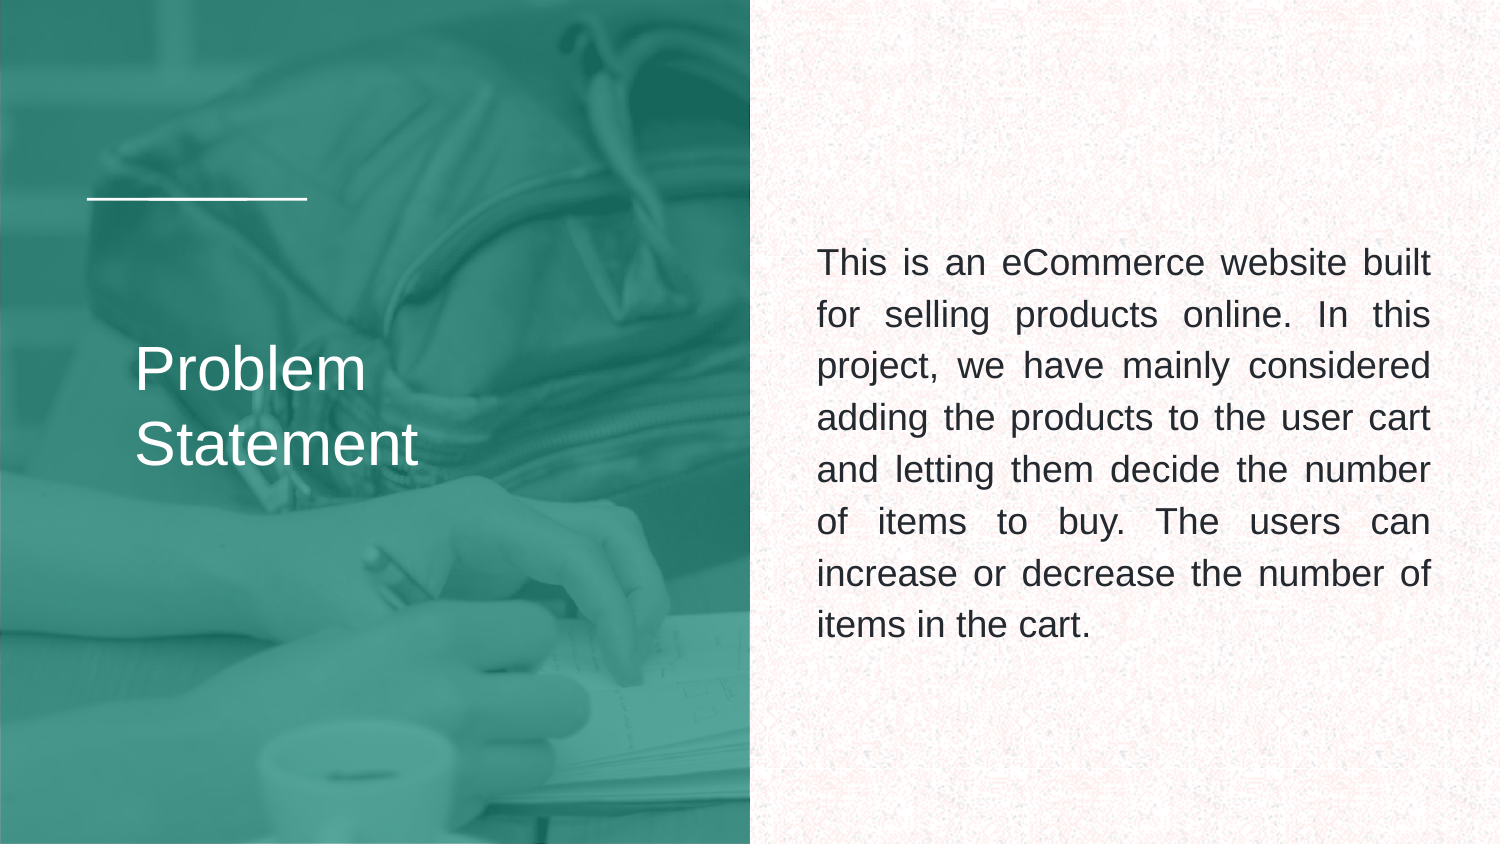

# Problem Statement
This is an eCommerce website built for selling products online. In this project, we have mainly considered adding the products to the user cart and letting them decide the number of items to buy. The users can increase or decrease the number of items in the cart.